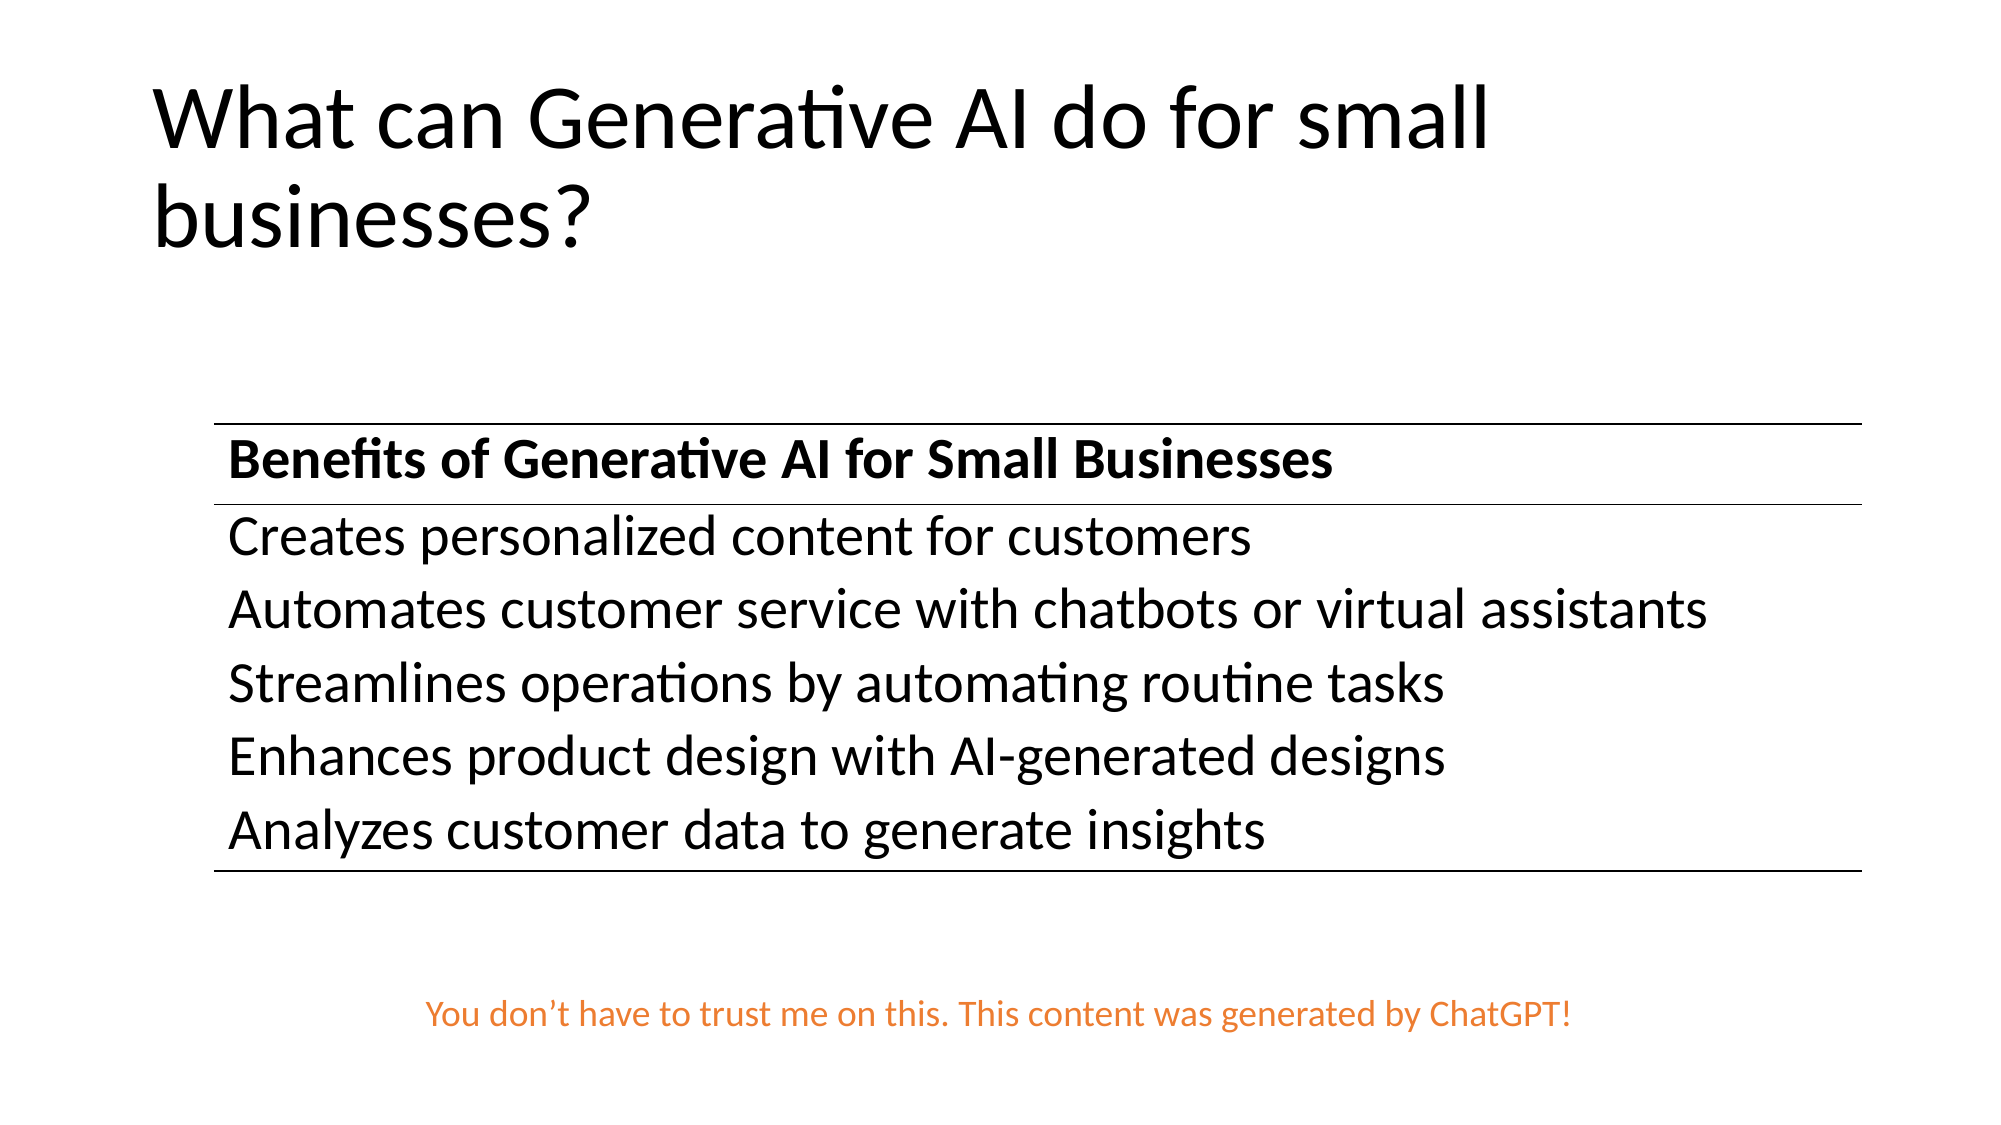

# What can Generative AI do for small businesses?
| Benefits of Generative AI for Small Businesses |
| --- |
| Creates personalized content for customers |
| Automates customer service with chatbots or virtual assistants |
| Streamlines operations by automating routine tasks |
| Enhances product design with AI-generated designs |
| Analyzes customer data to generate insights |
You don’t have to trust me on this. This content was generated by ChatGPT!